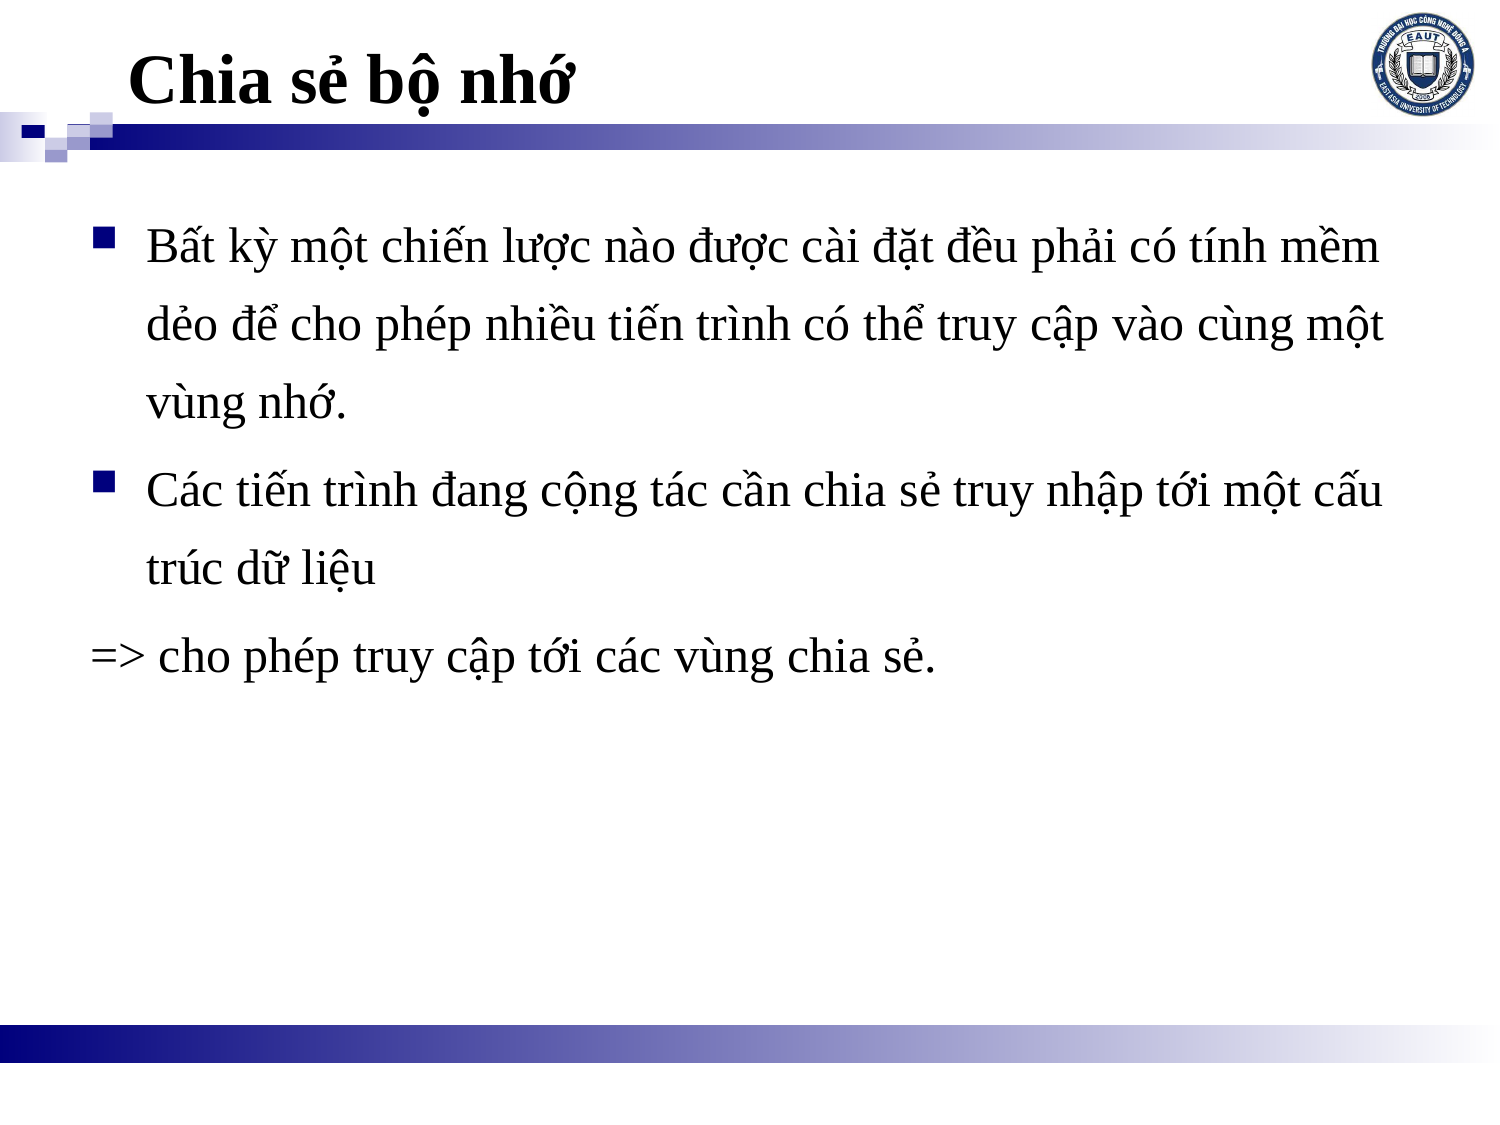

# Chia sẻ bộ nhớ
Bất kỳ một chiến lược nào được cài đặt đều phải có tính mềm dẻo để cho phép nhiều tiến trình có thể truy cập vào cùng một vùng nhớ.
Các tiến trình đang cộng tác cần chia sẻ truy nhập tới một cấu trúc dữ liệu
=> cho phép truy cập tới các vùng chia sẻ.